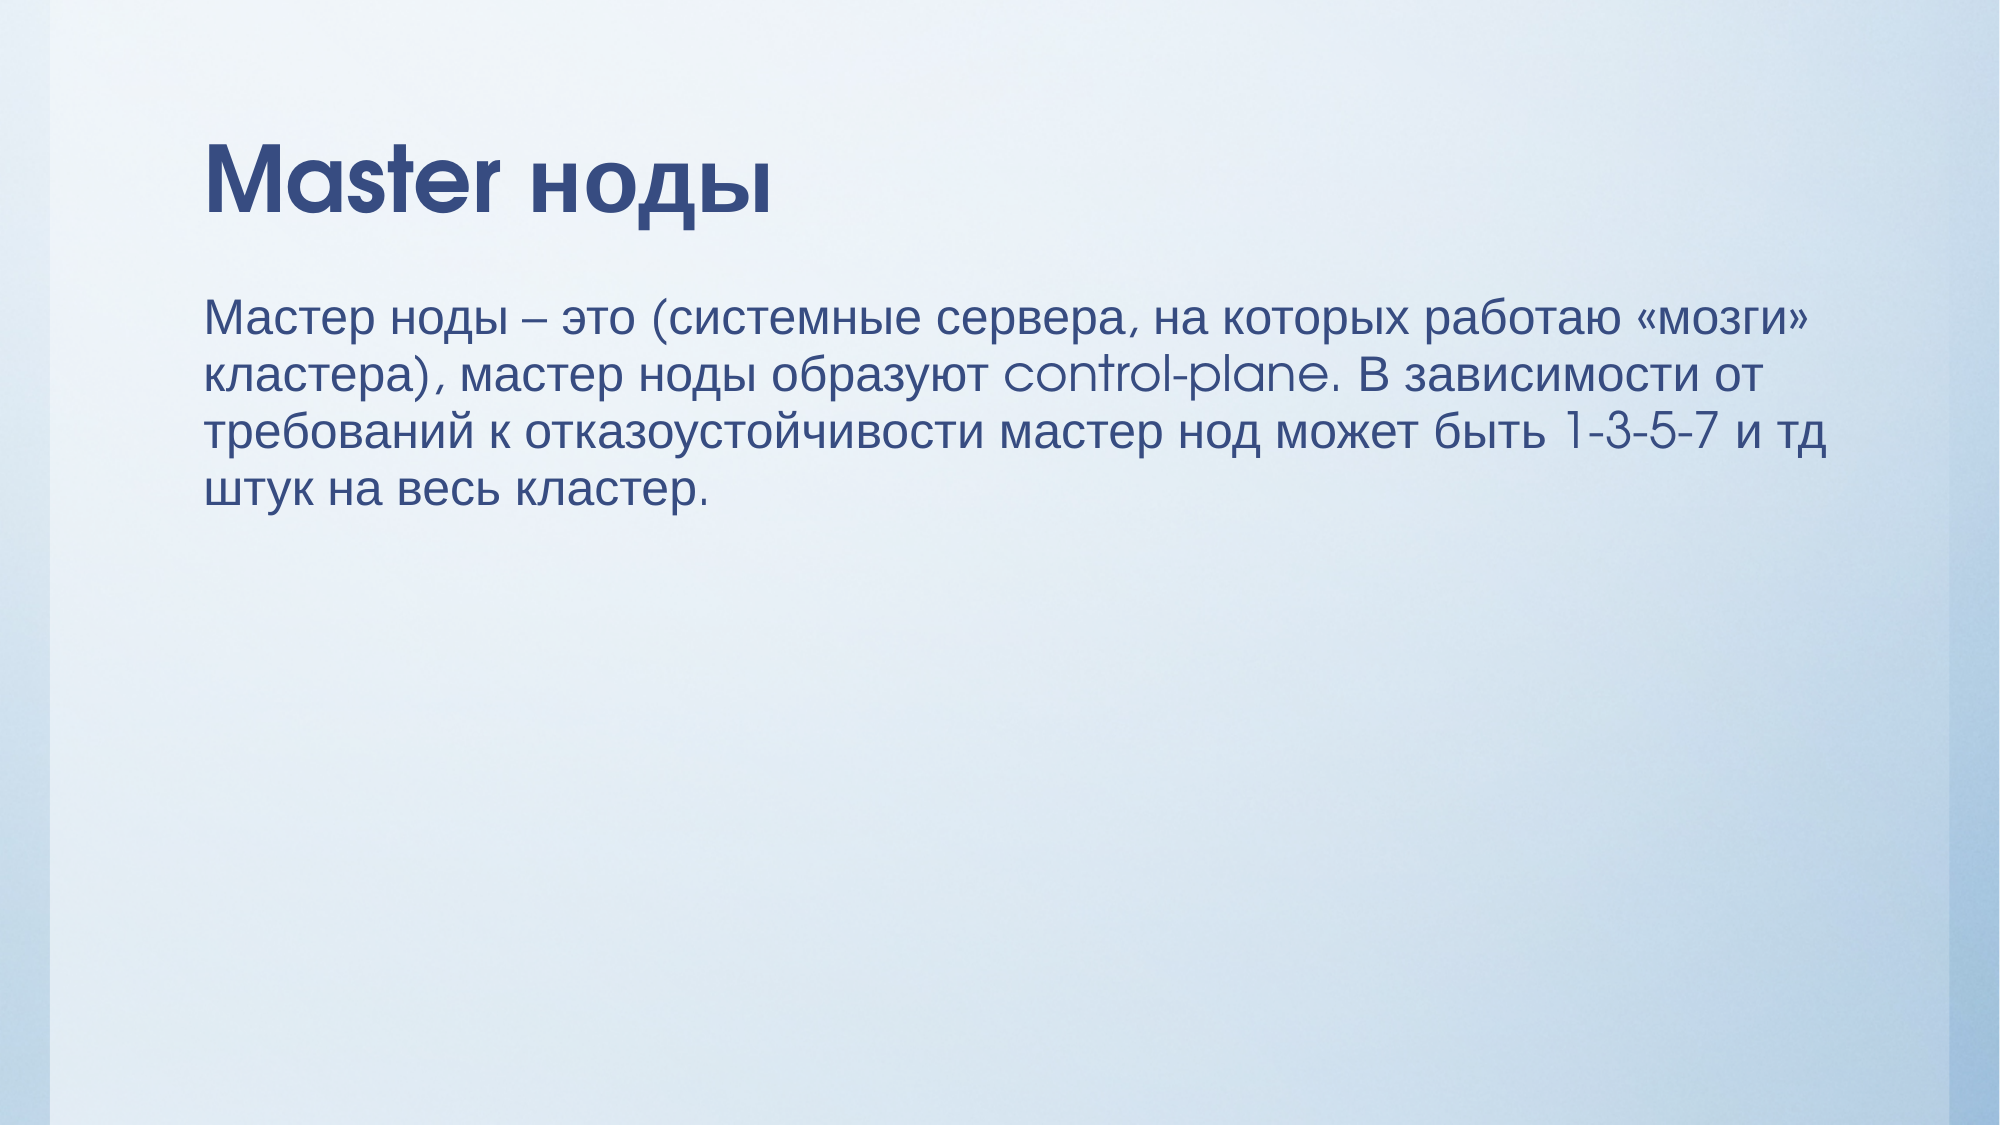

# Master ноды
Мастер ноды – это (системные сервера, на которых работаю «мозги» кластера), мастер ноды образуют control-plane. В зависимости от требований к отказоустойчивости мастер нод может быть 1-3-5-7 и тд штук на весь кластер.